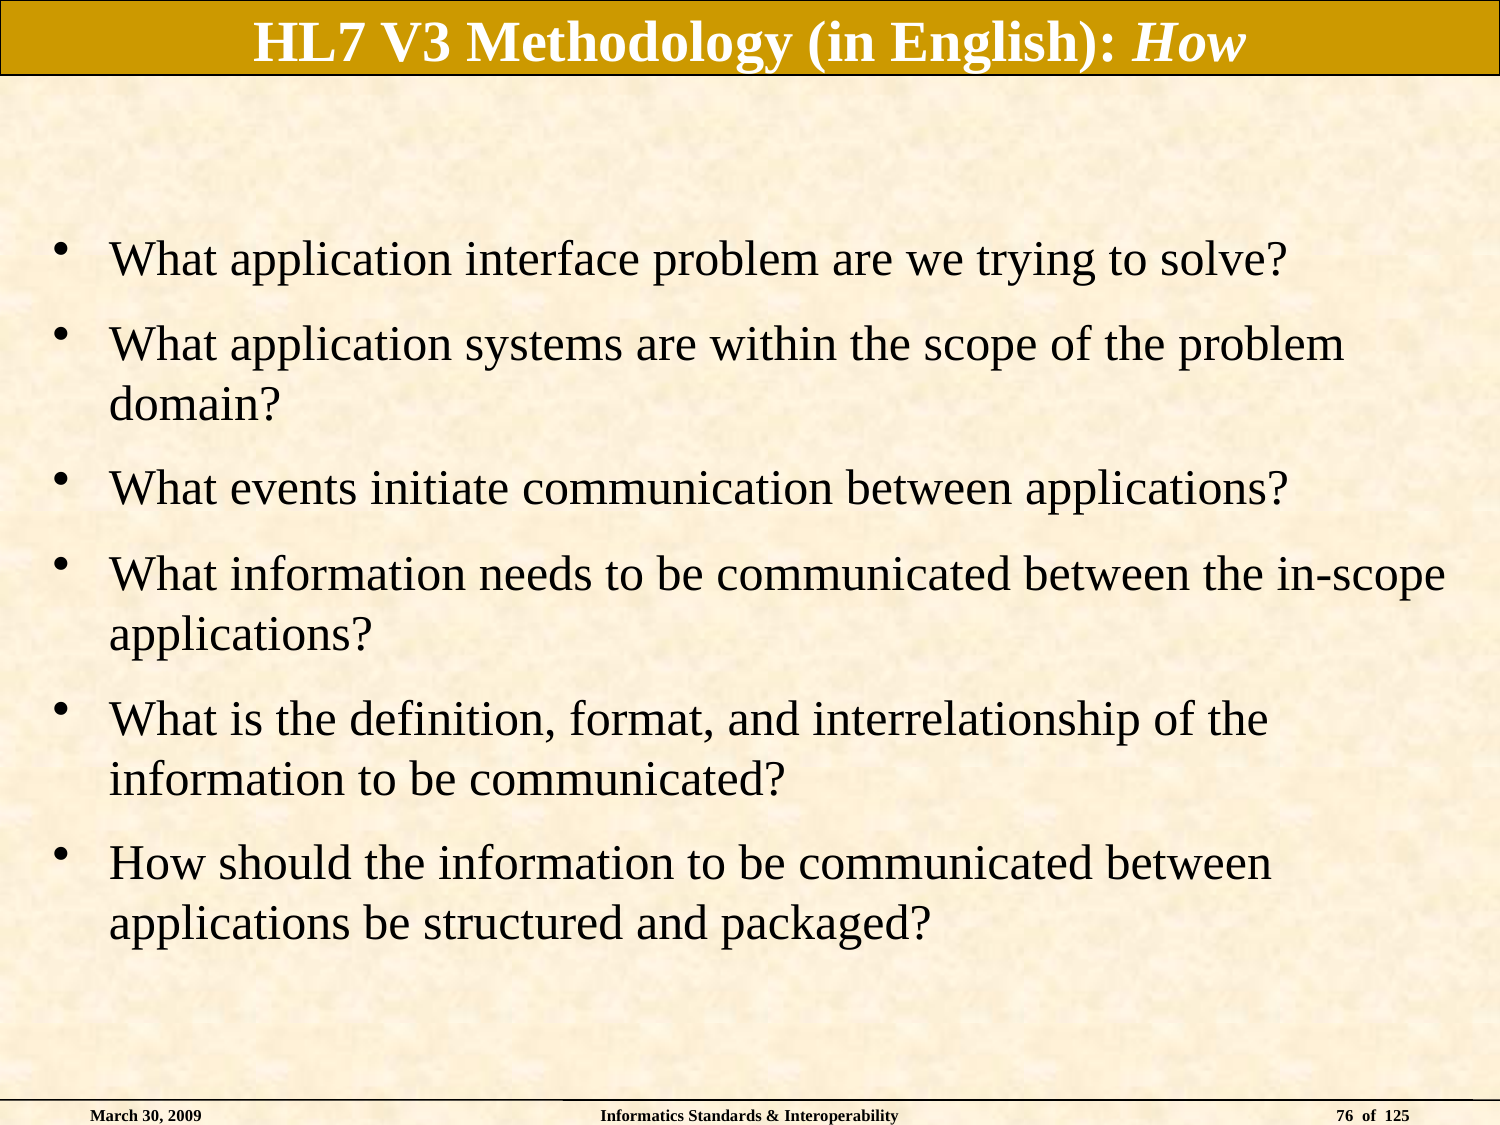

# HL7 V3 Methodology (in English): How
What application interface problem are we trying to solve?
What application systems are within the scope of the problem domain?
What events initiate communication between applications?
What information needs to be communicated between the in-scope applications?
What is the definition, format, and interrelationship of the information to be communicated?
How should the information to be communicated between applications be structured and packaged?
March 30, 2009
Informatics Standards & Interoperability
76  of  125